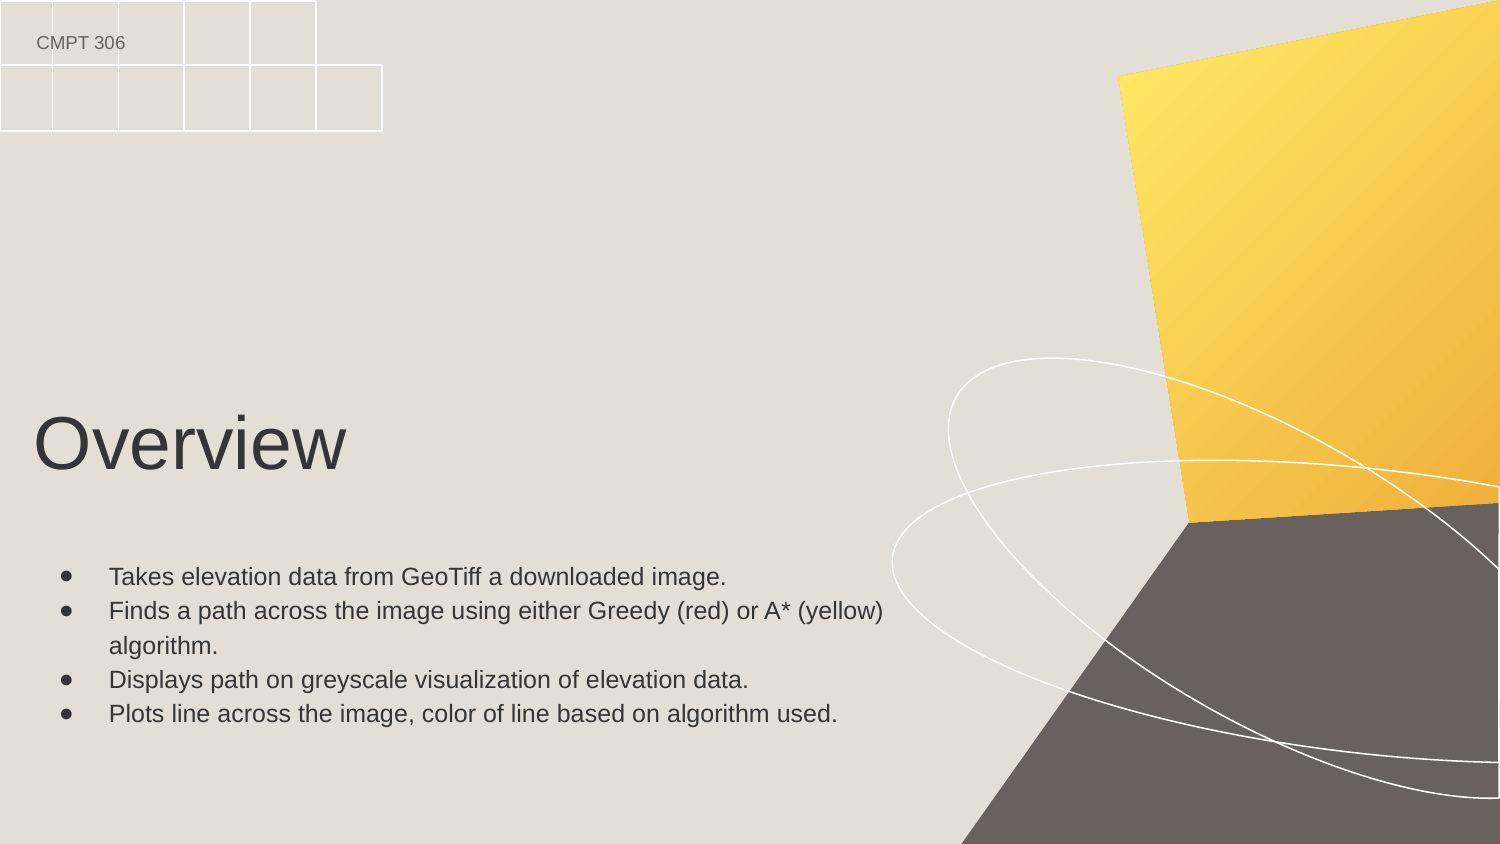

CMPT 306

# Overview
Takes elevation data from GeoTiff a downloaded image.
Finds a path across the image using either Greedy (red) or A* (yellow) algorithm.
Displays path on greyscale visualization of elevation data.
Plots line across the image, color of line based on algorithm used.